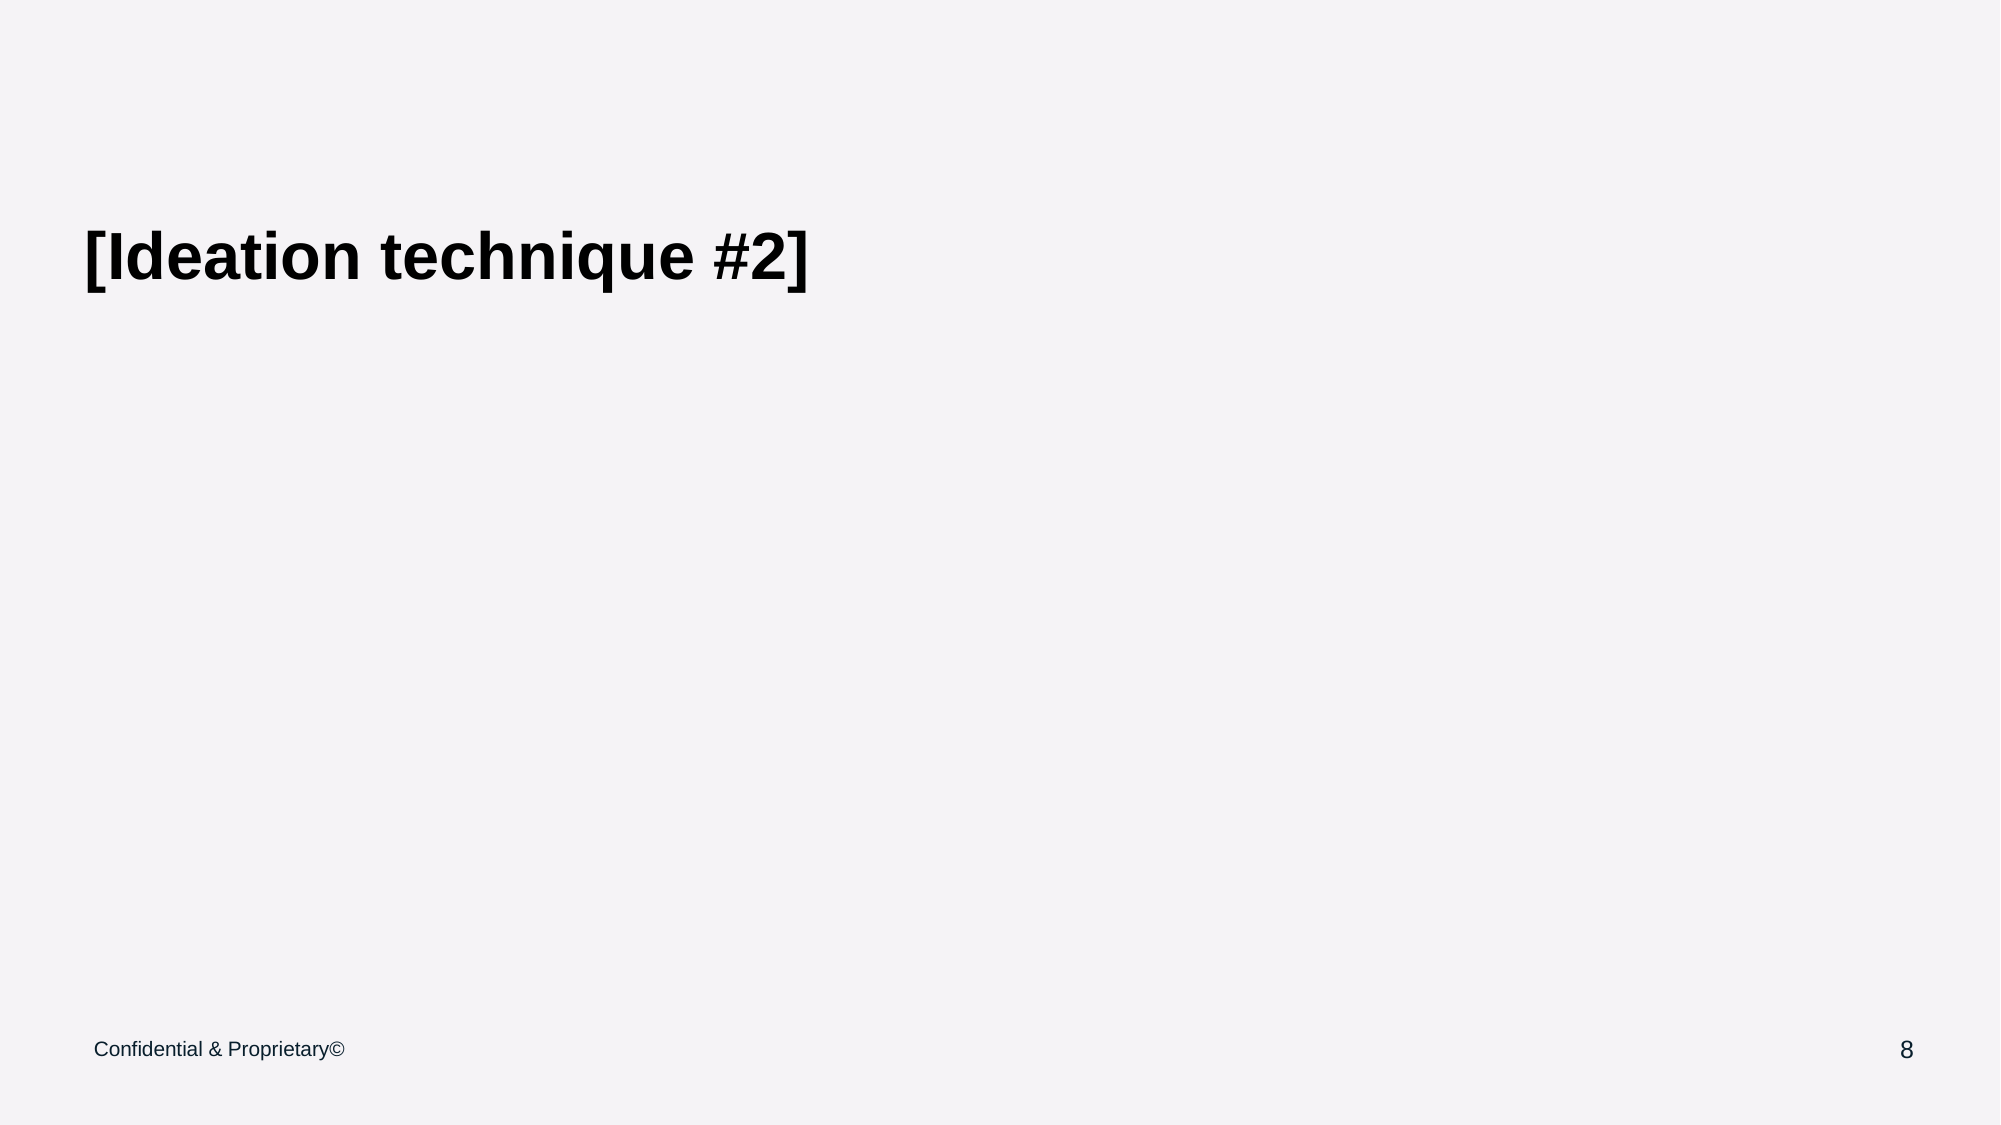

# [Ideation technique #2]

Confidential & Proprietary©
8